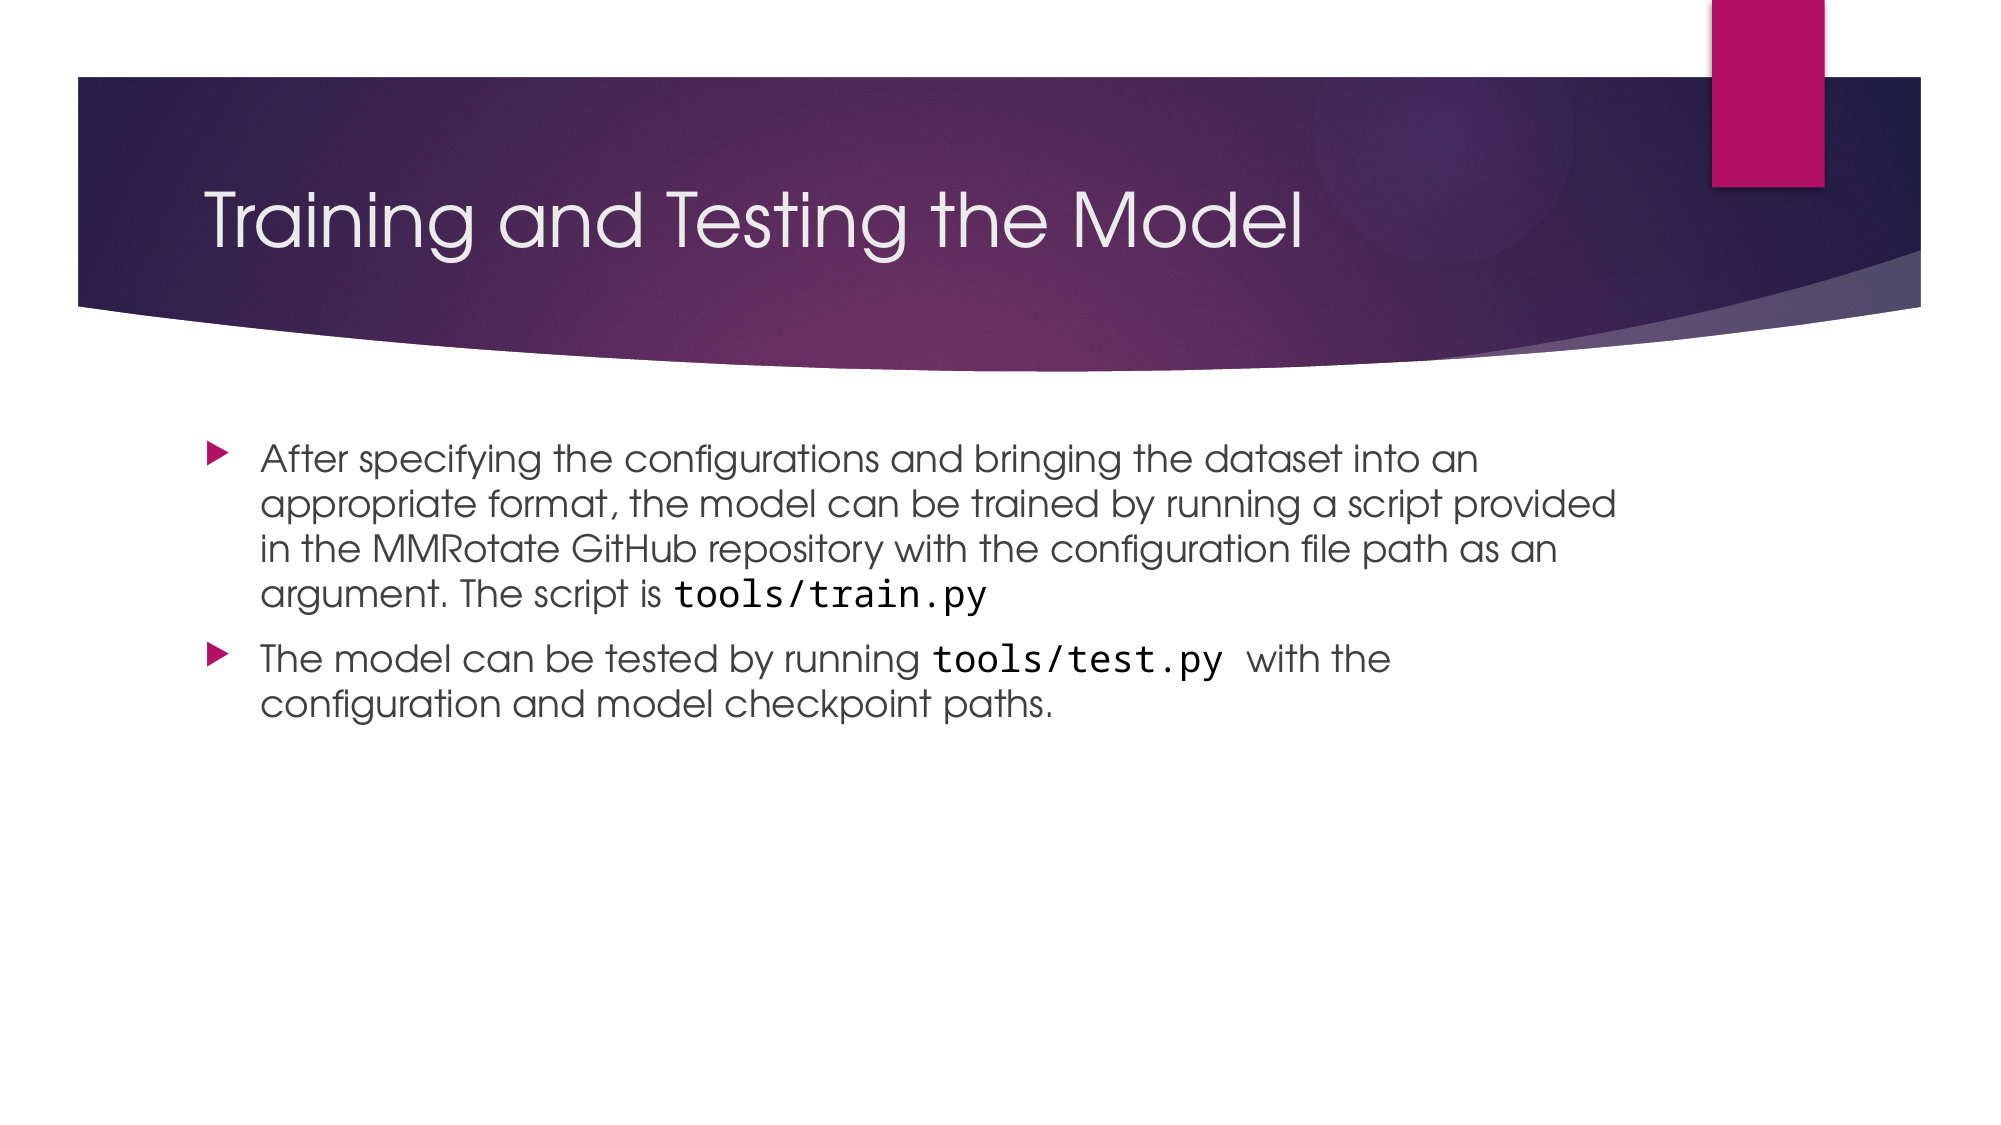

# Training and Testing the Model
After specifying the configurations and bringing the dataset into an appropriate format, the model can be trained by running a script provided in the MMRotate GitHub repository with the configuration file path as an argument. The script is tools/train.py
The model can be tested by running tools/test.py with the configuration and model checkpoint paths.